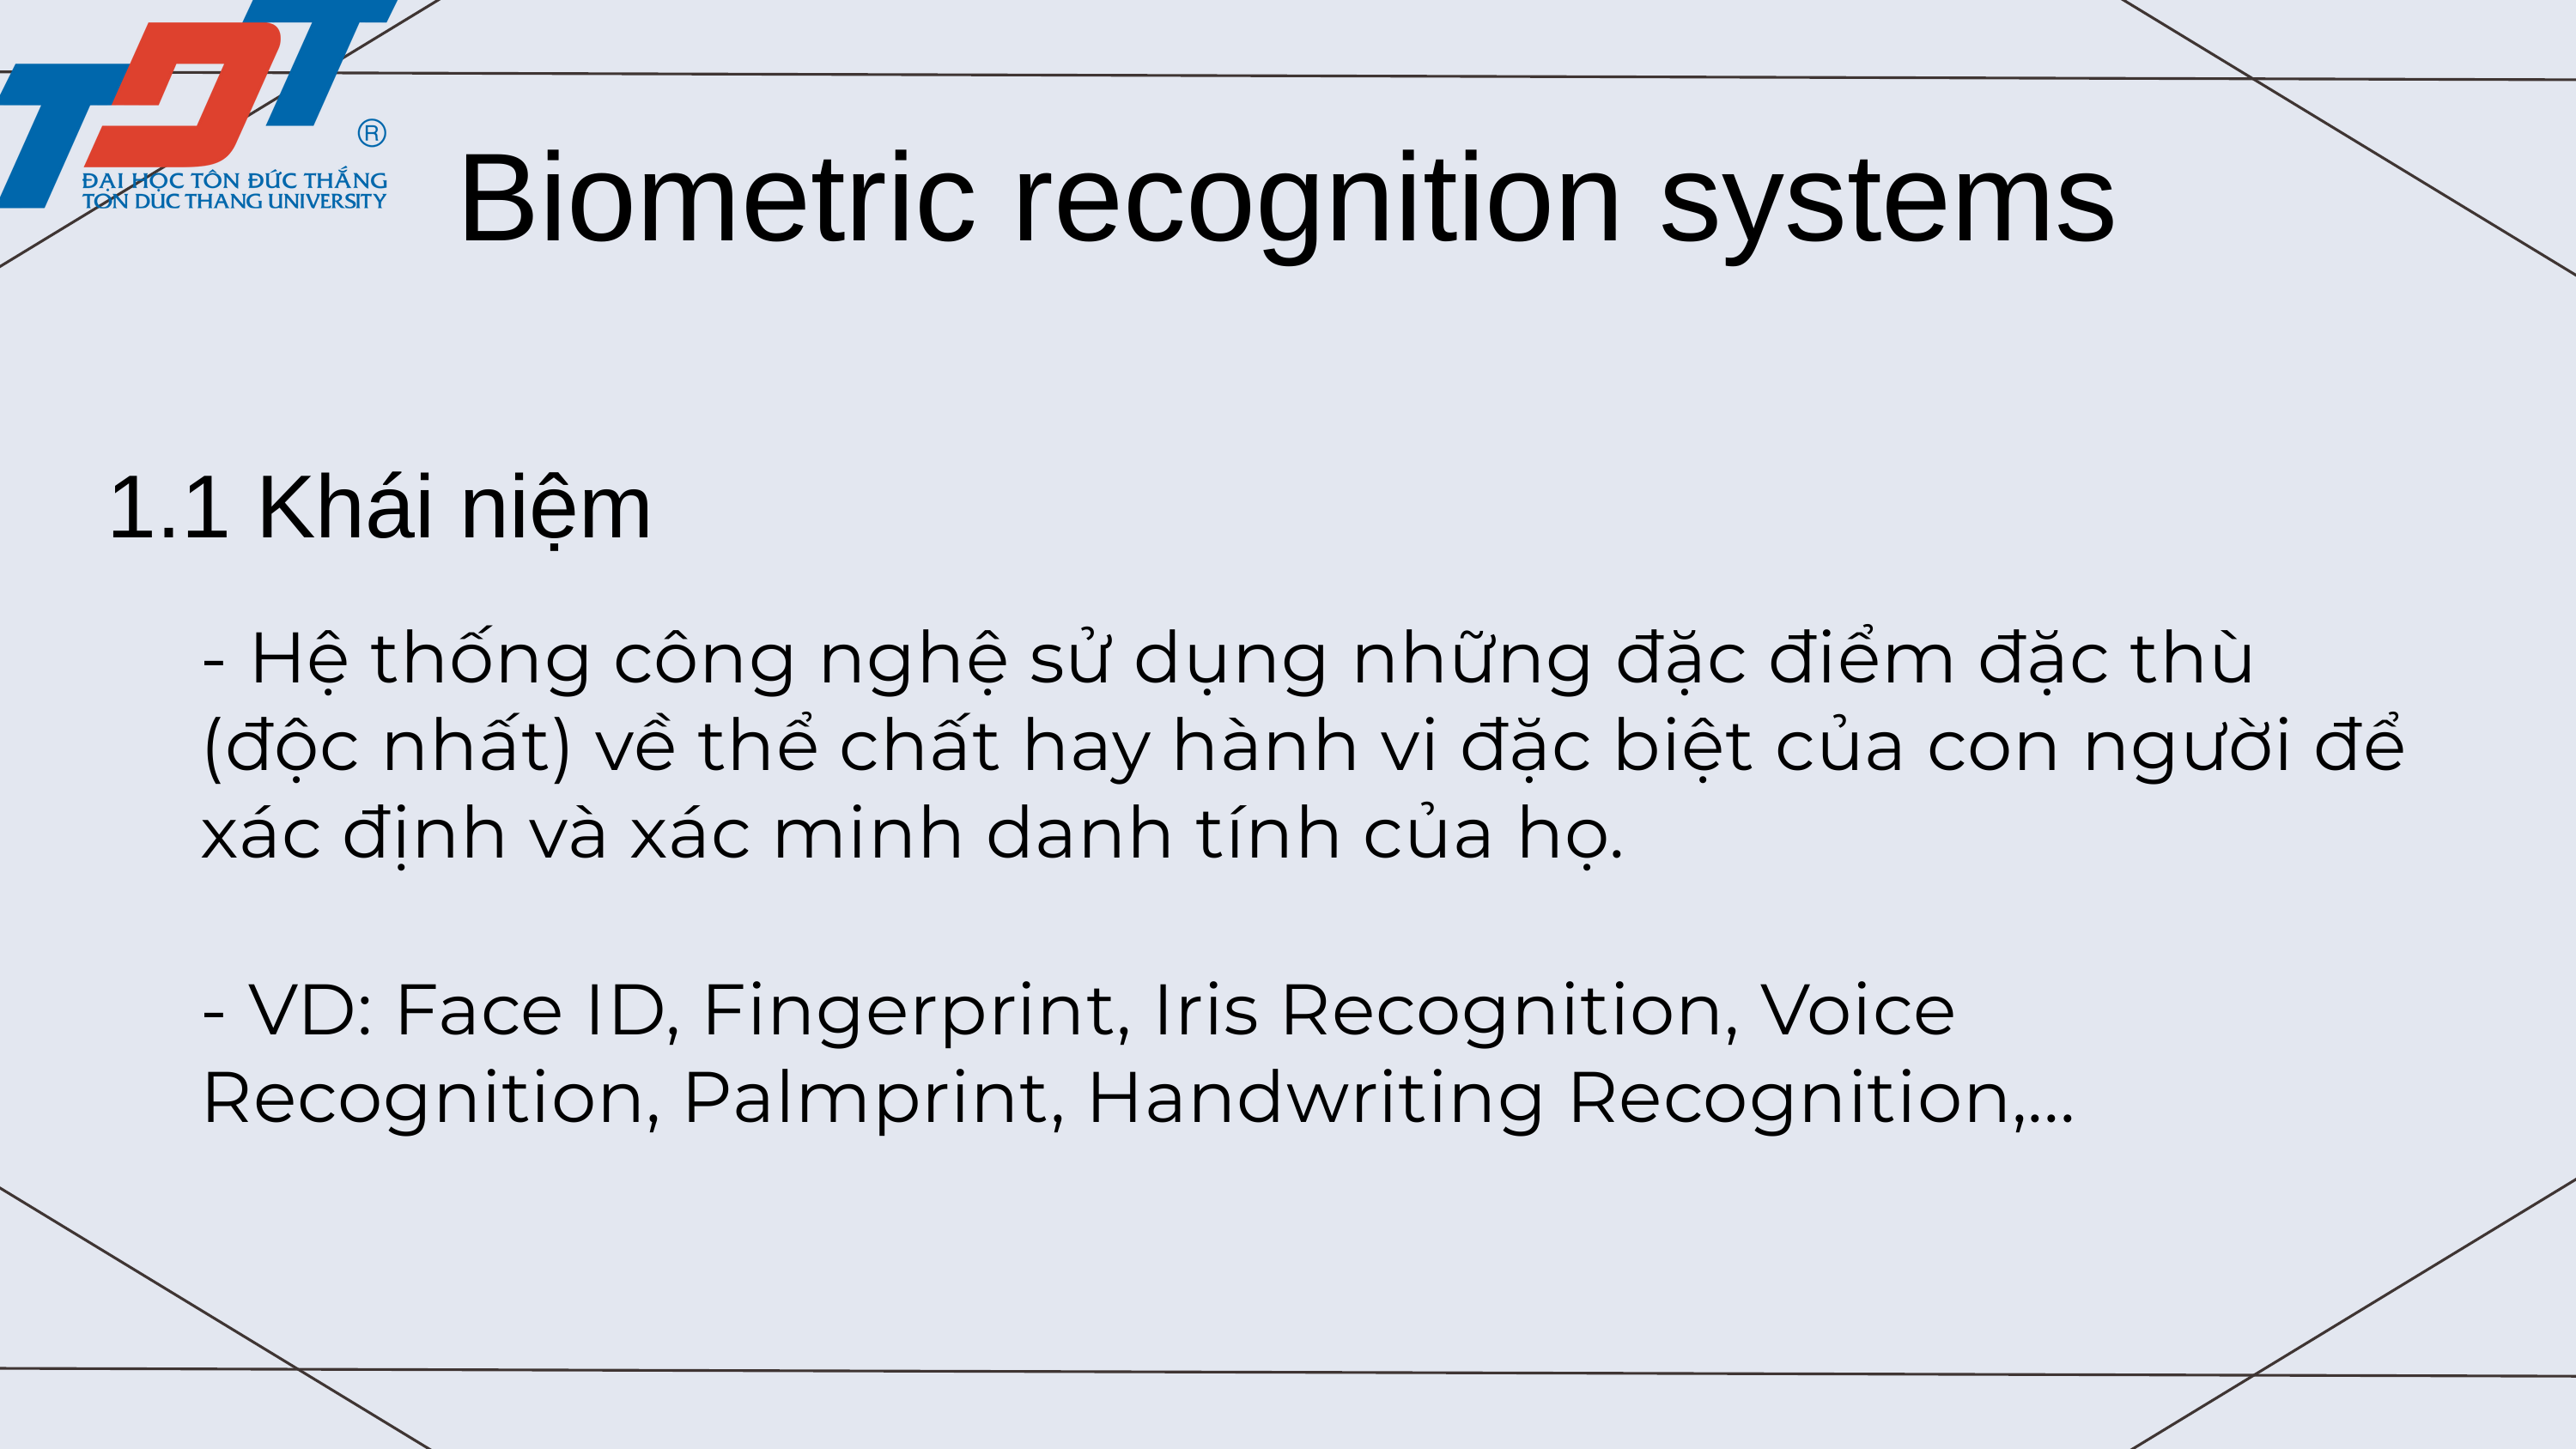

Biometric recognition systems

1.1 Khái niệm
- Hệ thống công nghệ sử dụng những đặc điểm đặc thù (độc nhất) về thể chất hay hành vi đặc biệt của con người để xác định và xác minh danh tính của họ.

- VD: Face ID, Fingerprint, Iris Recognition, Voice Recognition, Palmprint, Handwriting Recognition,...